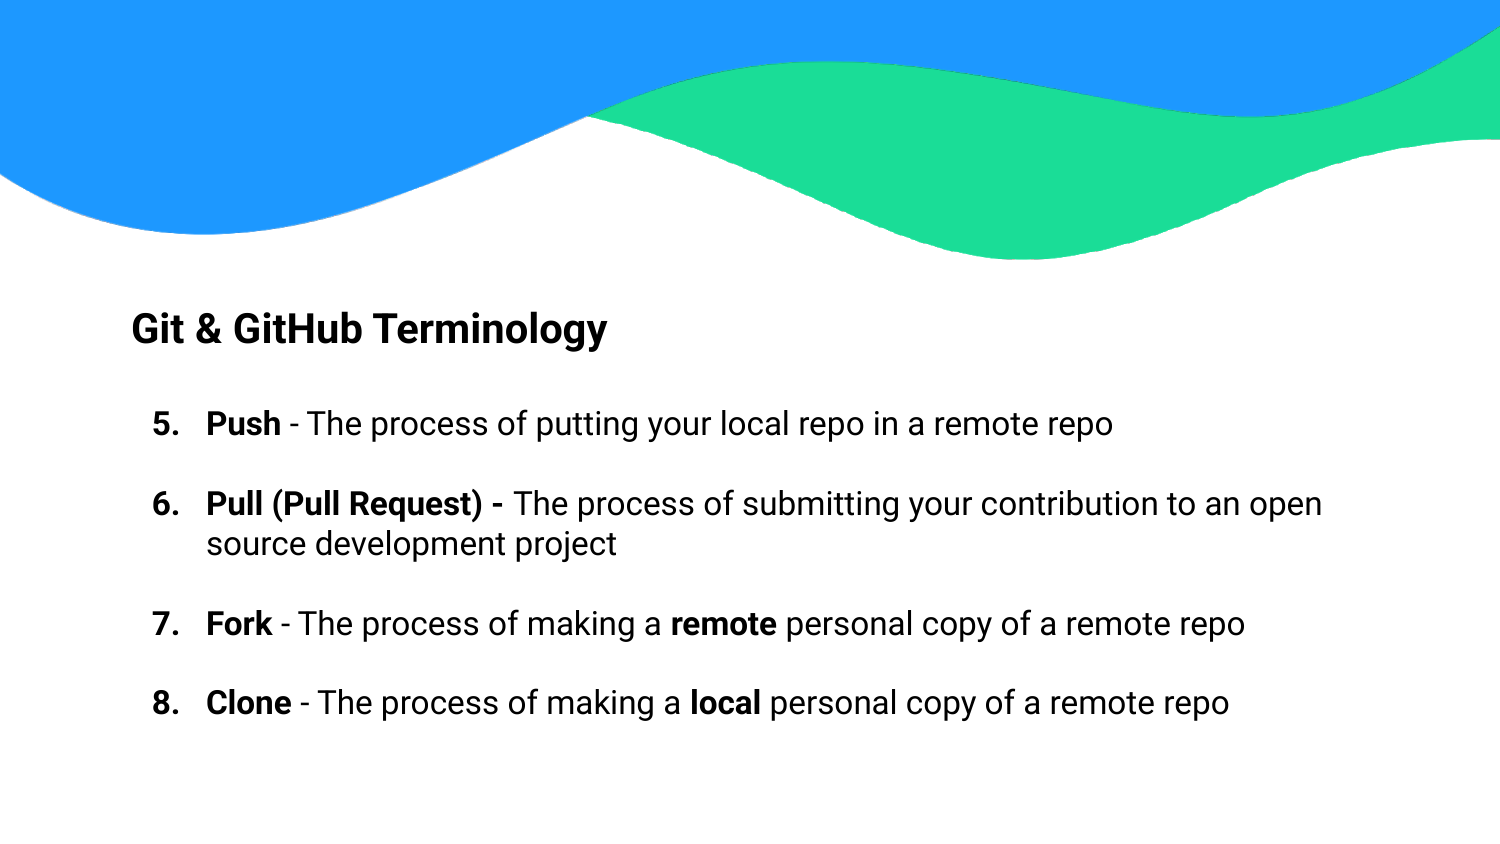

Git & GitHub Terminology

Push - The process of putting your local repo in a remote repo

Pull (Pull Request) - The process of submitting your contribution to an open source development project

Fork - The process of making a remote personal copy of a remote repo

Clone - The process of making a local personal copy of a remote repo